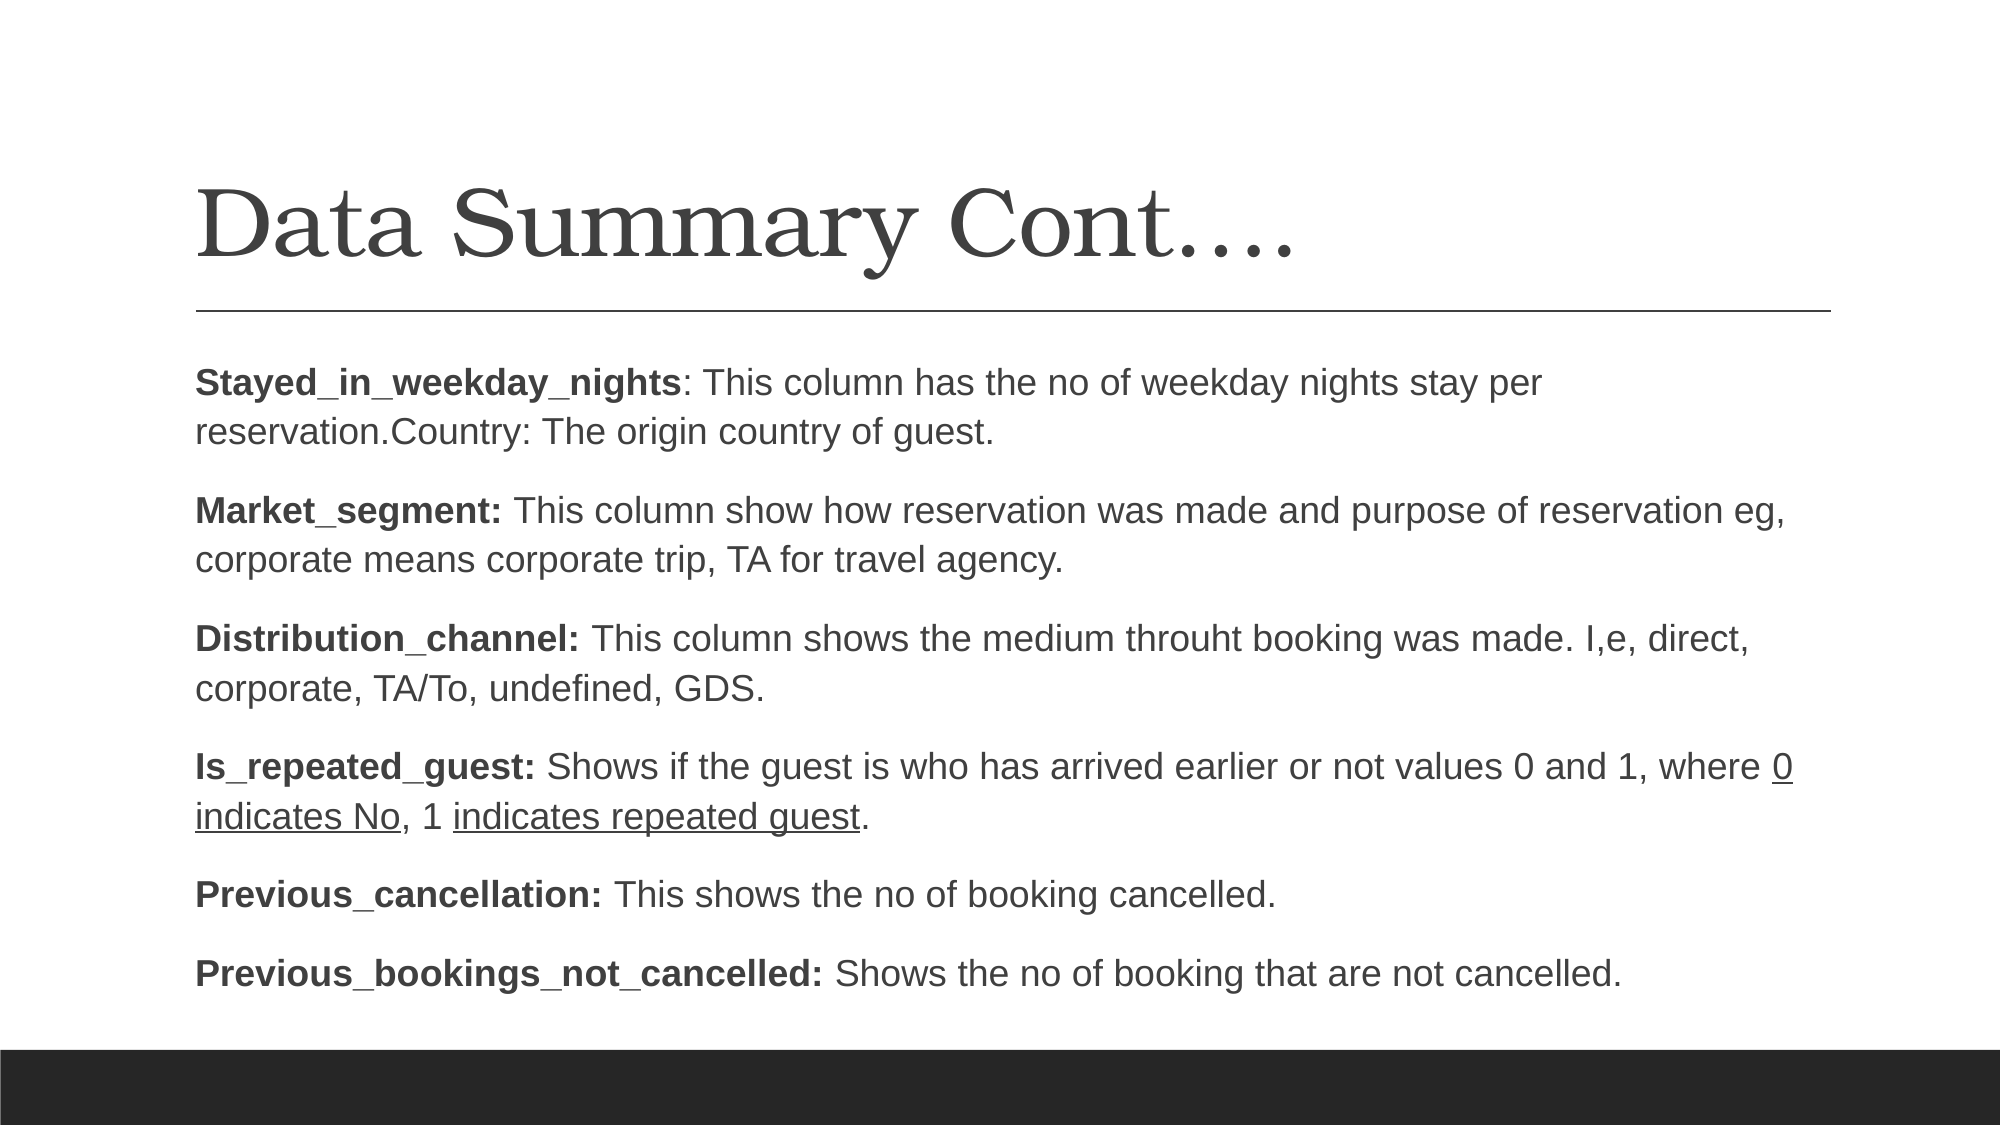

# Data Summary Cont….
Stayed_in_weekday_nights: This column has the no of weekday nights stay per reservation.Country: The origin country of guest.
Market_segment: This column show how reservation was made and purpose of reservation eg, corporate means corporate trip, TA for travel agency.
Distribution_channel: This column shows the medium throuht booking was made. I,e, direct, corporate, TA/To, undefined, GDS.
Is_repeated_guest: Shows if the guest is who has arrived earlier or not values 0 and 1, where 0 indicates No, 1 indicates repeated guest.
Previous_cancellation: This shows the no of booking cancelled.
Previous_bookings_not_cancelled: Shows the no of booking that are not cancelled.